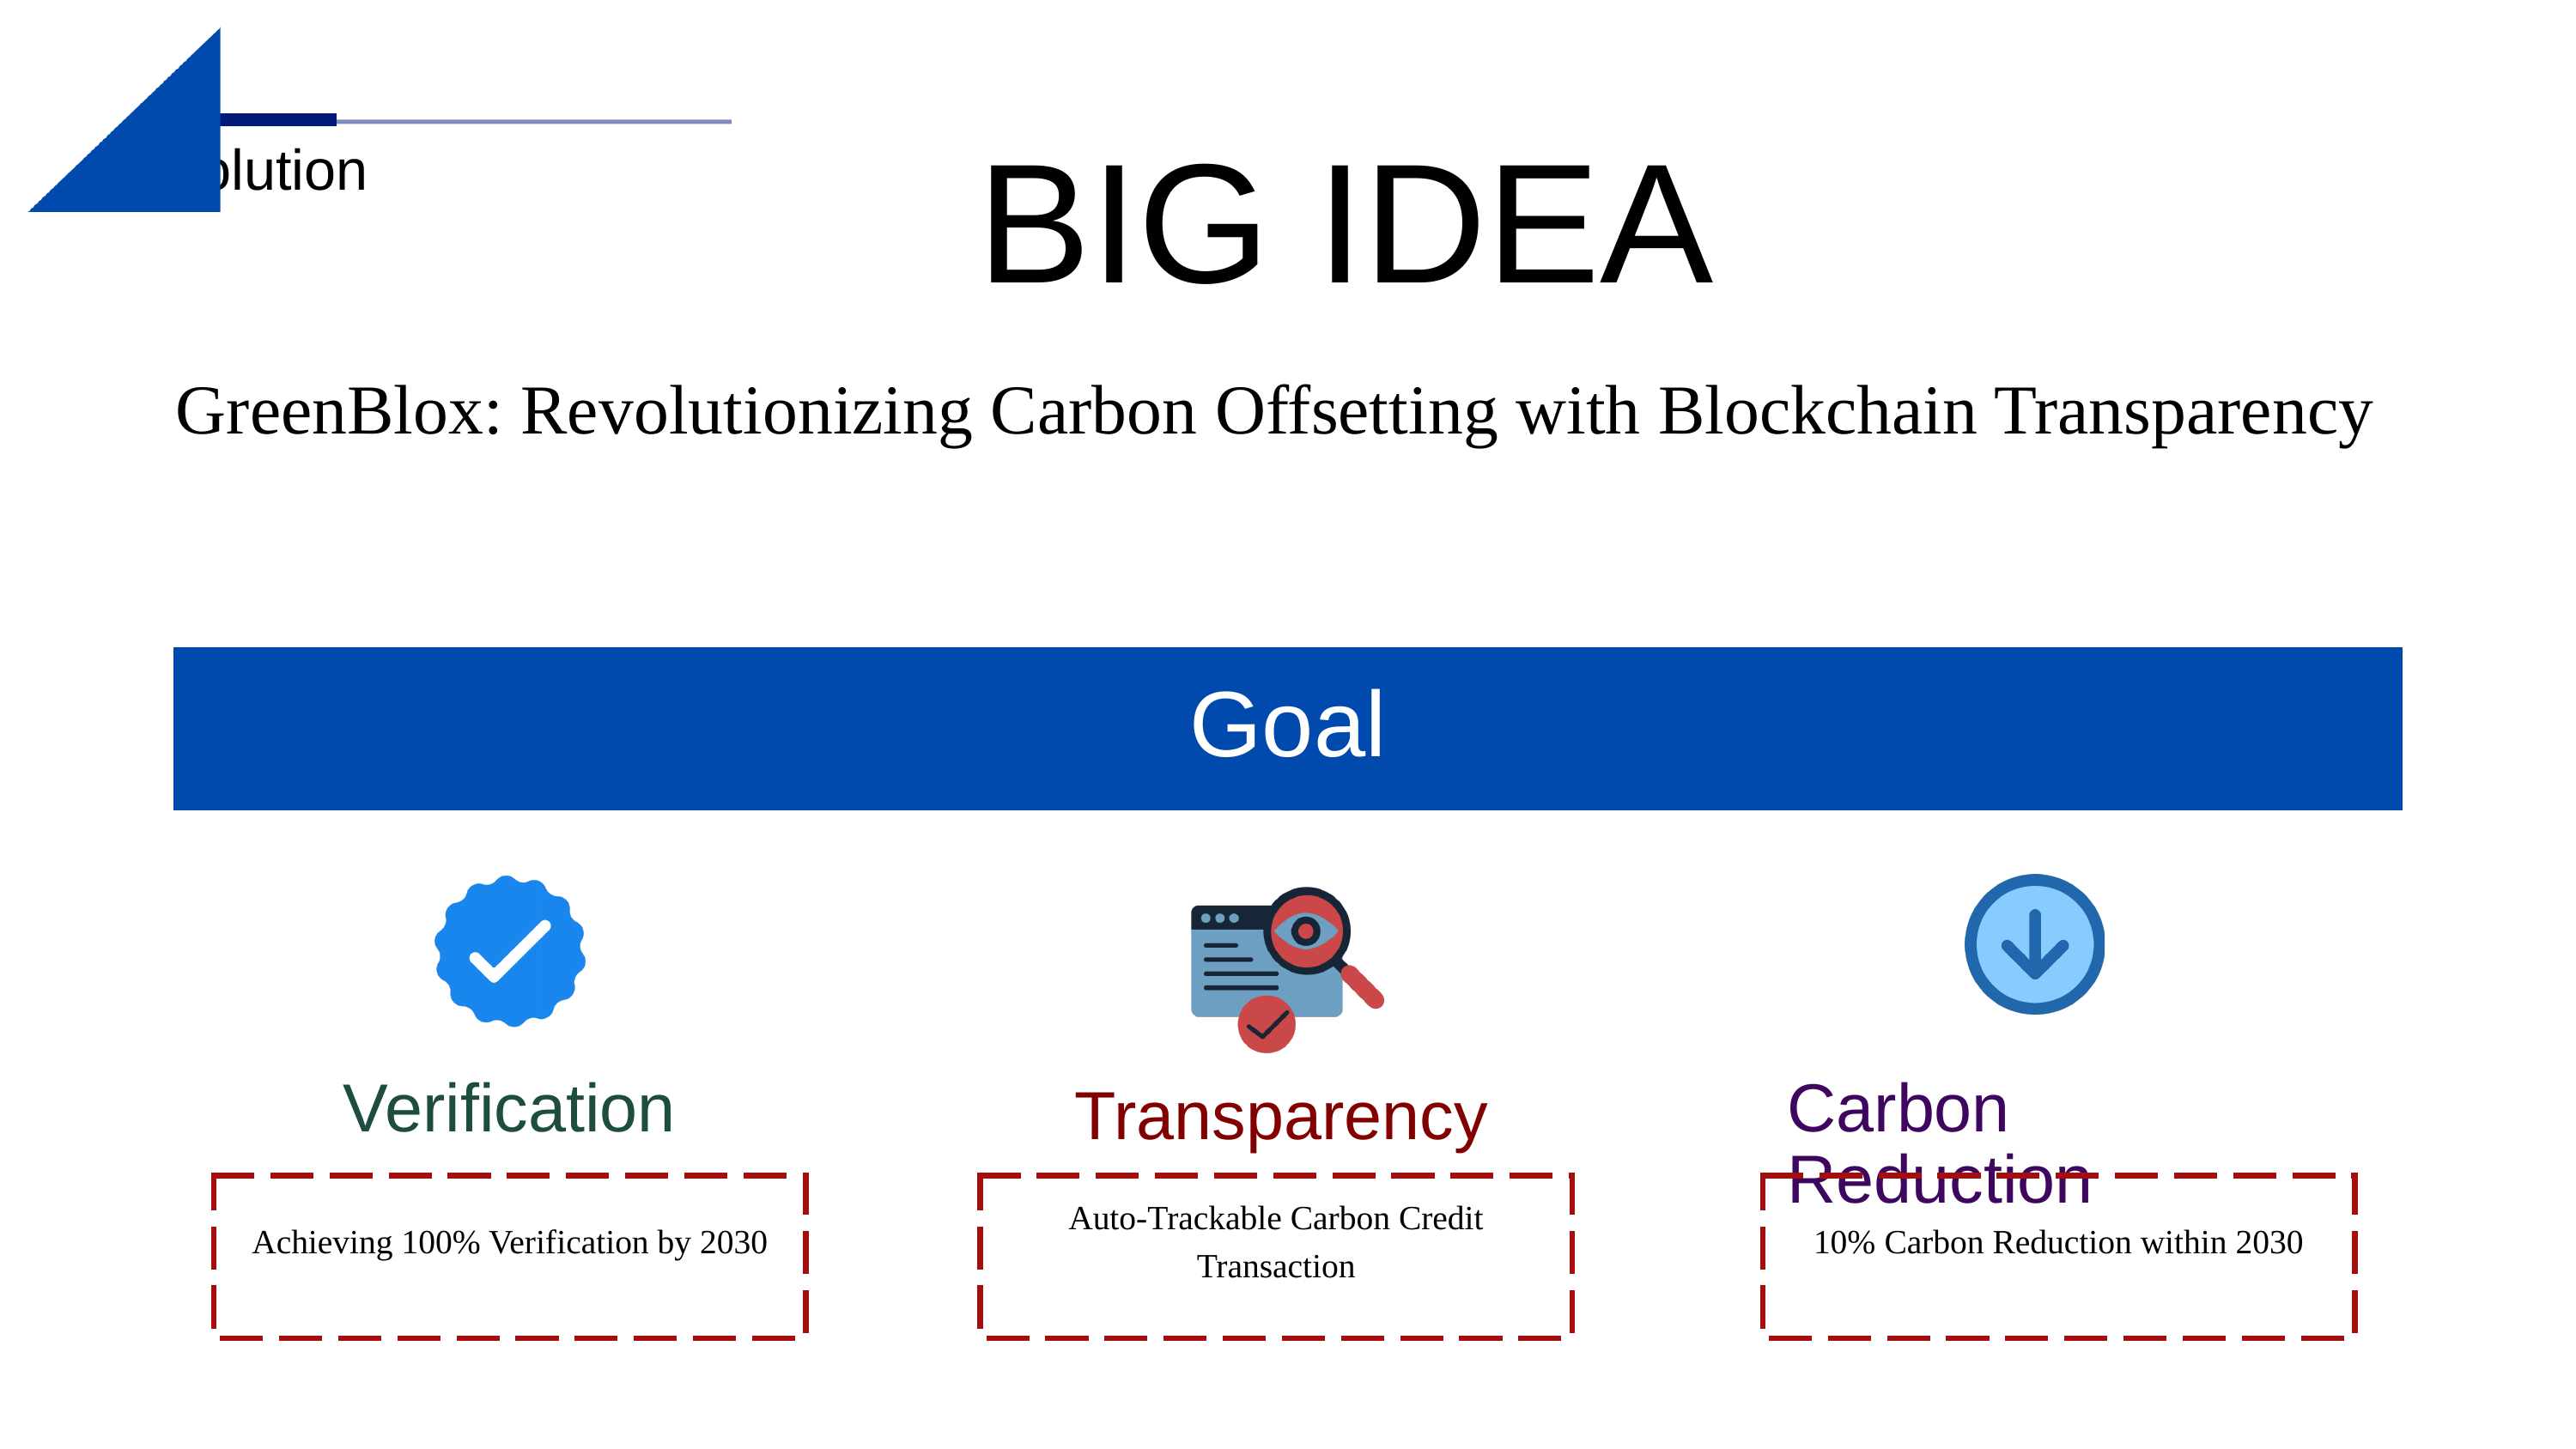

BIG IDEA
Solution
GreenBlox: Revolutionizing Carbon Offsetting with Blockchain Transparency
Goals

Verification
Carbon Reduction
Transparency

Achieving 100% Verification by 2030

Auto-Trackable Carbon Credit Transaction

10% Carbon Reduction within 2030